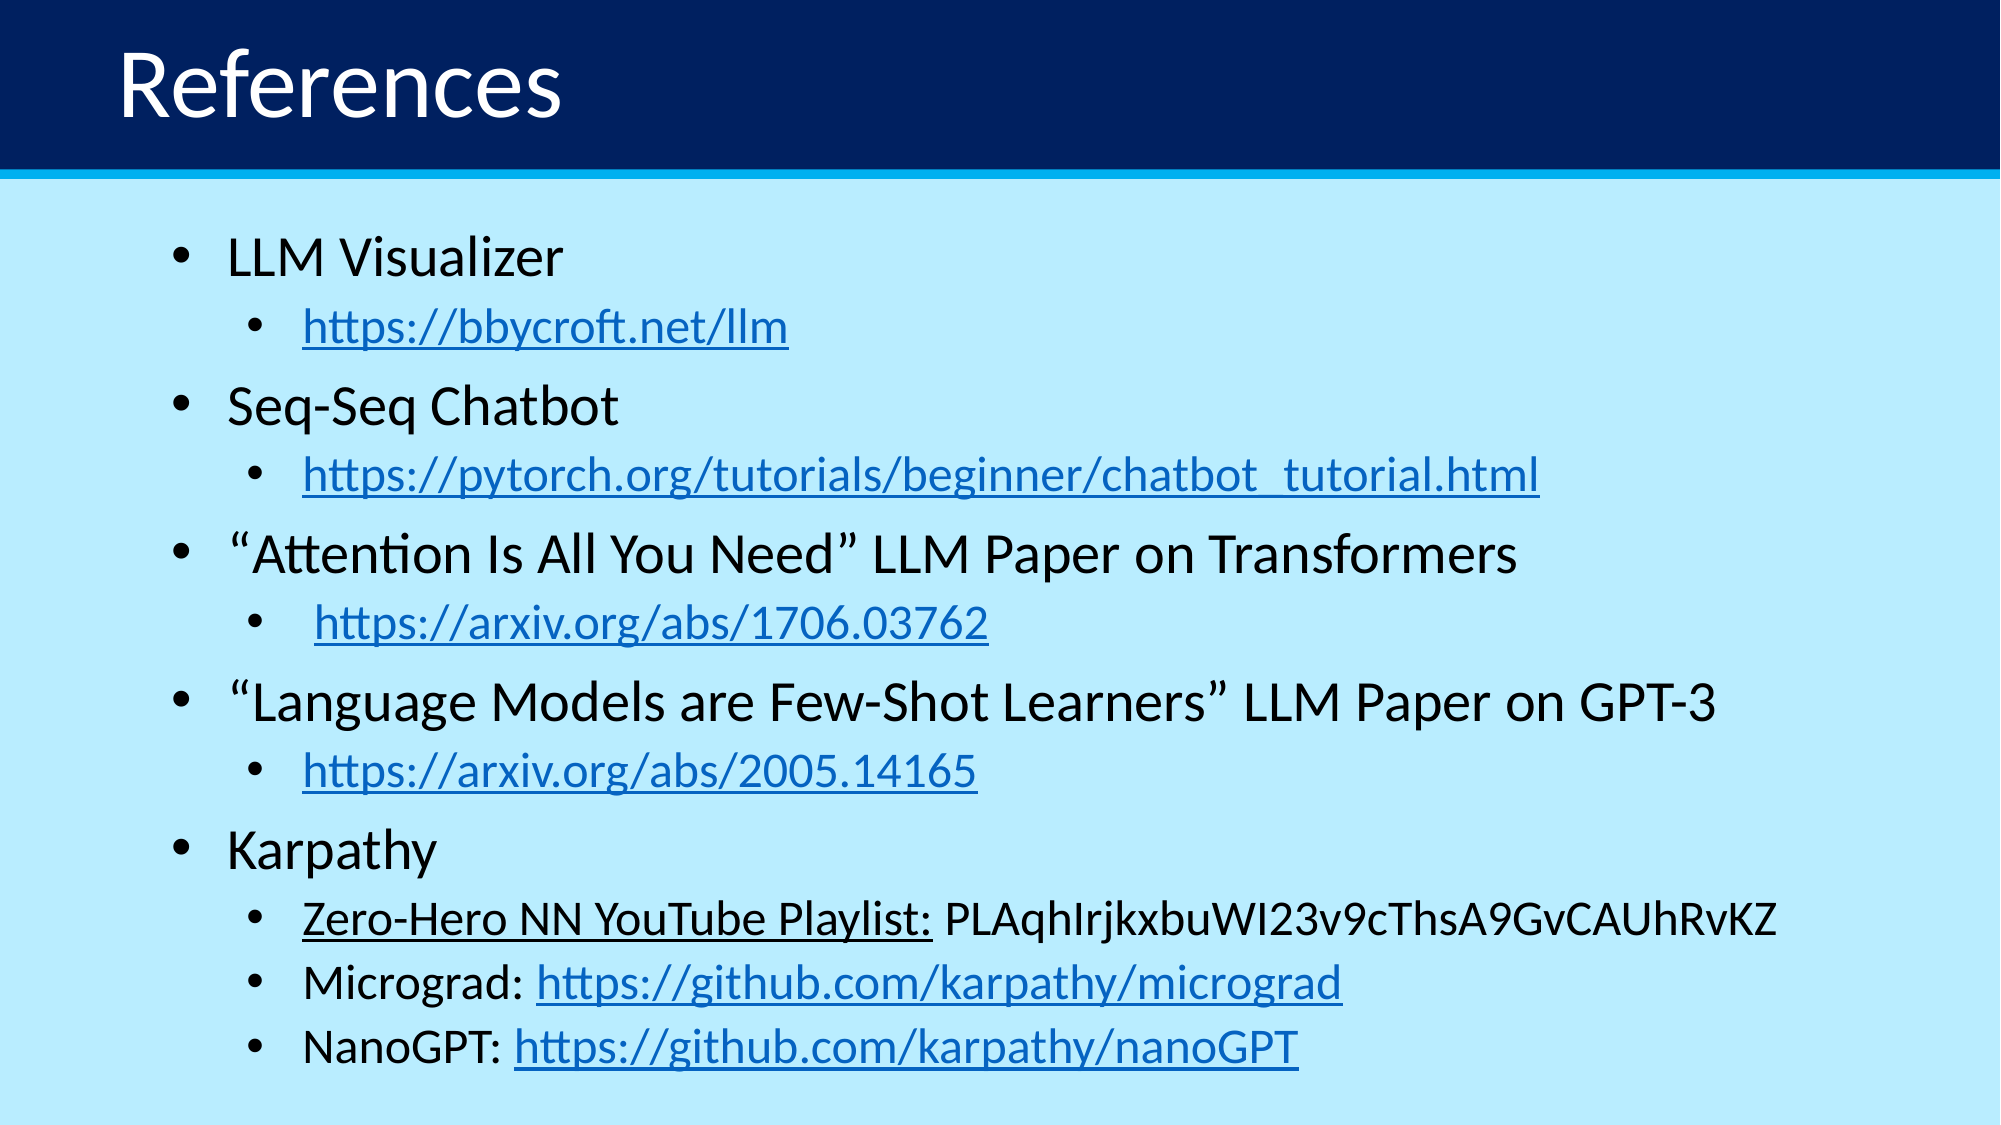

# References
LLM Visualizer
https://bbycroft.net/llm
Seq-Seq Chatbot
https://pytorch.org/tutorials/beginner/chatbot_tutorial.html
“Attention Is All You Need” LLM Paper on Transformers
 https://arxiv.org/abs/1706.03762
“Language Models are Few-Shot Learners” LLM Paper on GPT-3
https://arxiv.org/abs/2005.14165
Karpathy
Zero-Hero NN YouTube Playlist: PLAqhIrjkxbuWI23v9cThsA9GvCAUhRvKZ
Micrograd: https://github.com/karpathy/micrograd
NanoGPT: https://github.com/karpathy/nanoGPT